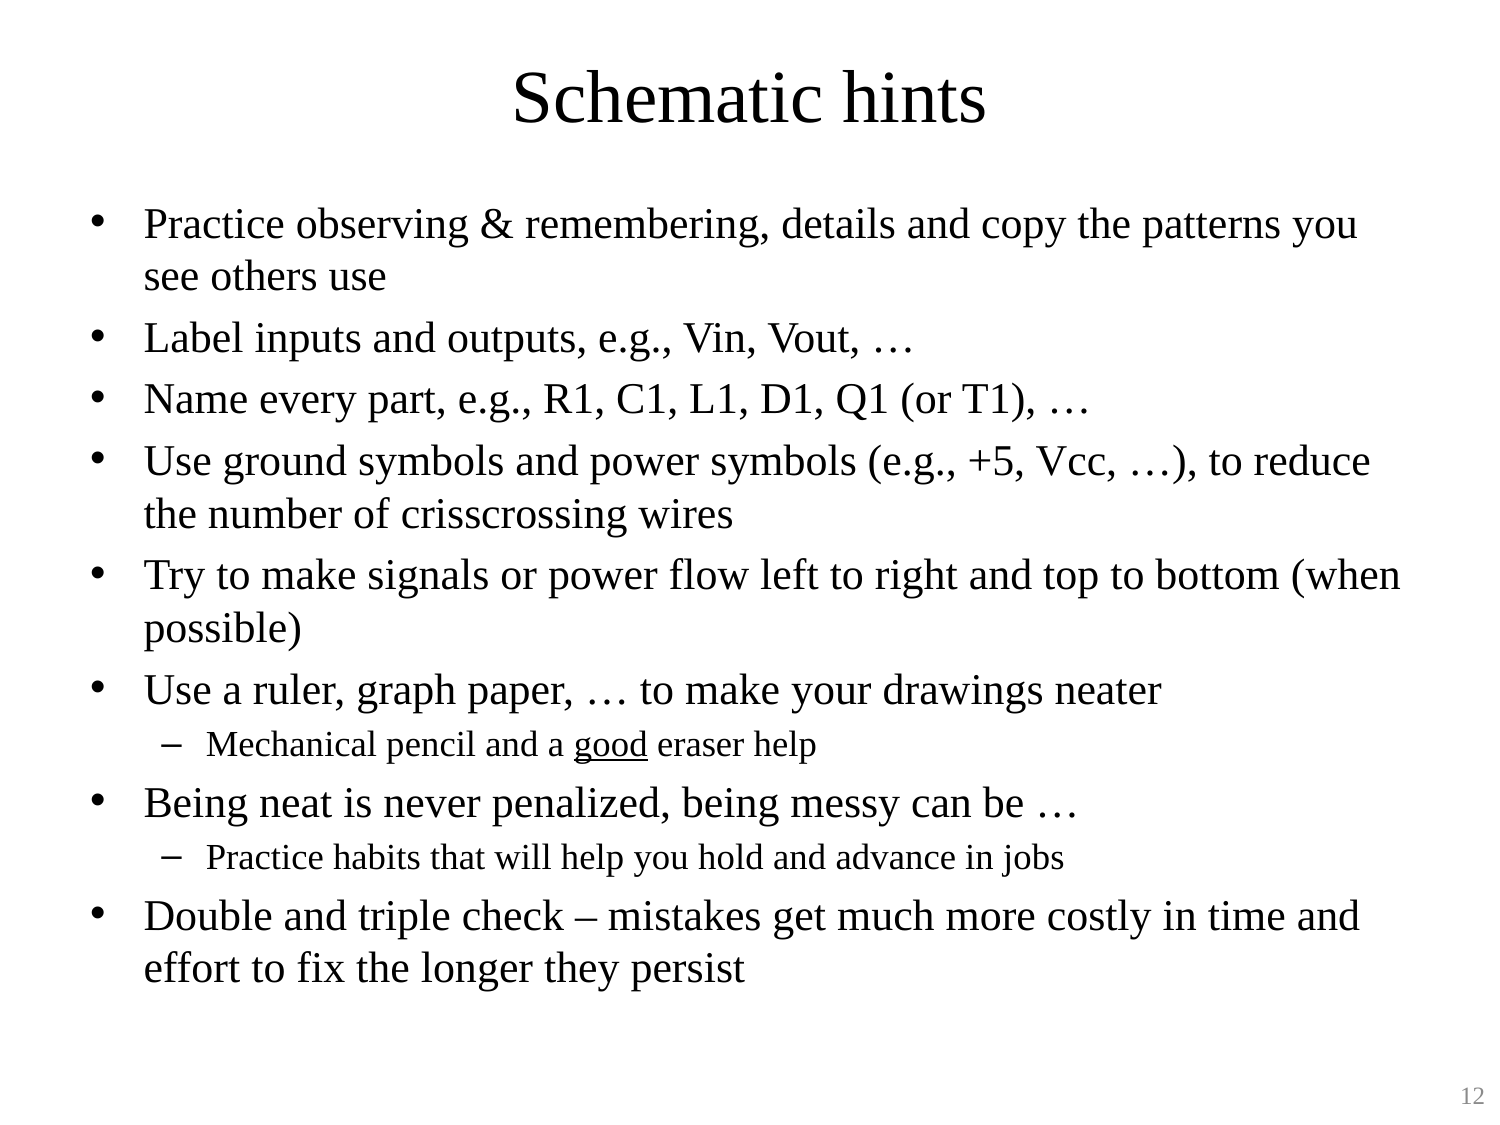

# Schematic hints
Practice observing & remembering, details and copy the patterns you see others use
Label inputs and outputs, e.g., Vin, Vout, …
Name every part, e.g., R1, C1, L1, D1, Q1 (or T1), …
Use ground symbols and power symbols (e.g., +5, Vcc, …), to reduce the number of crisscrossing wires
Try to make signals or power flow left to right and top to bottom (when possible)
Use a ruler, graph paper, … to make your drawings neater
Mechanical pencil and a good eraser help
Being neat is never penalized, being messy can be …
Practice habits that will help you hold and advance in jobs
Double and triple check – mistakes get much more costly in time and effort to fix the longer they persist
12